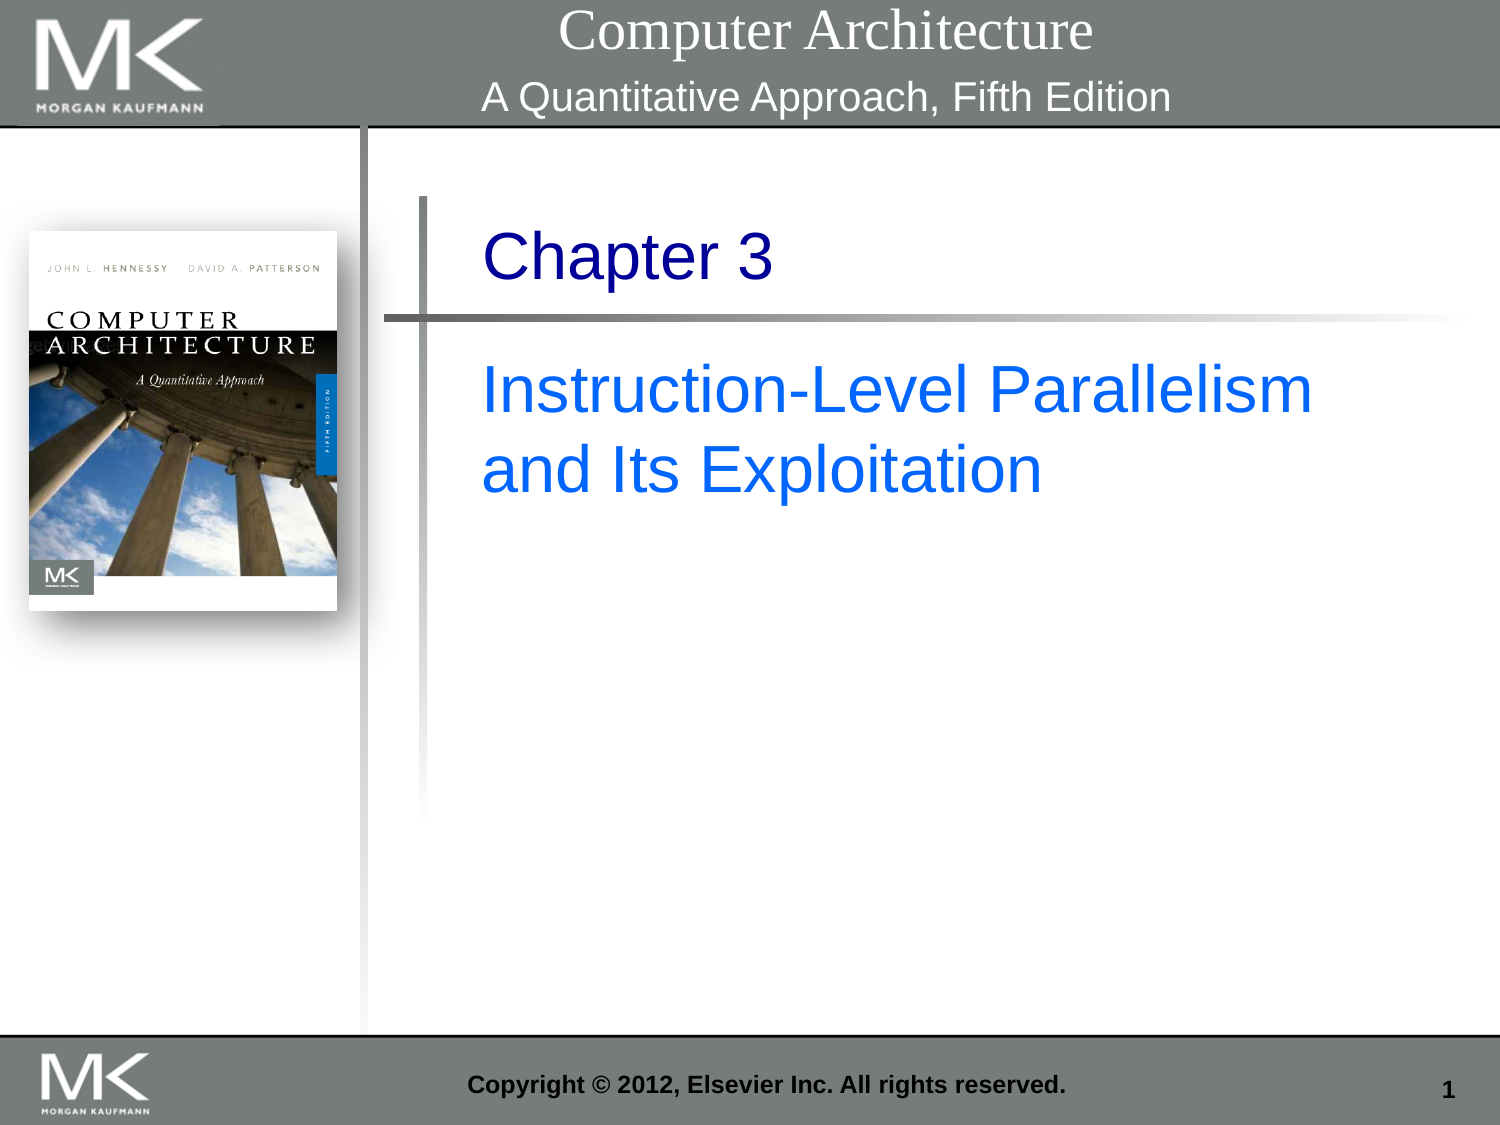

Computer Architecture
A Quantitative Approach, Fifth Edition
Chapter 3
Instruction-Level Parallelism and Its Exploitation
Copyright © 2012, Elsevier Inc. All rights reserved.